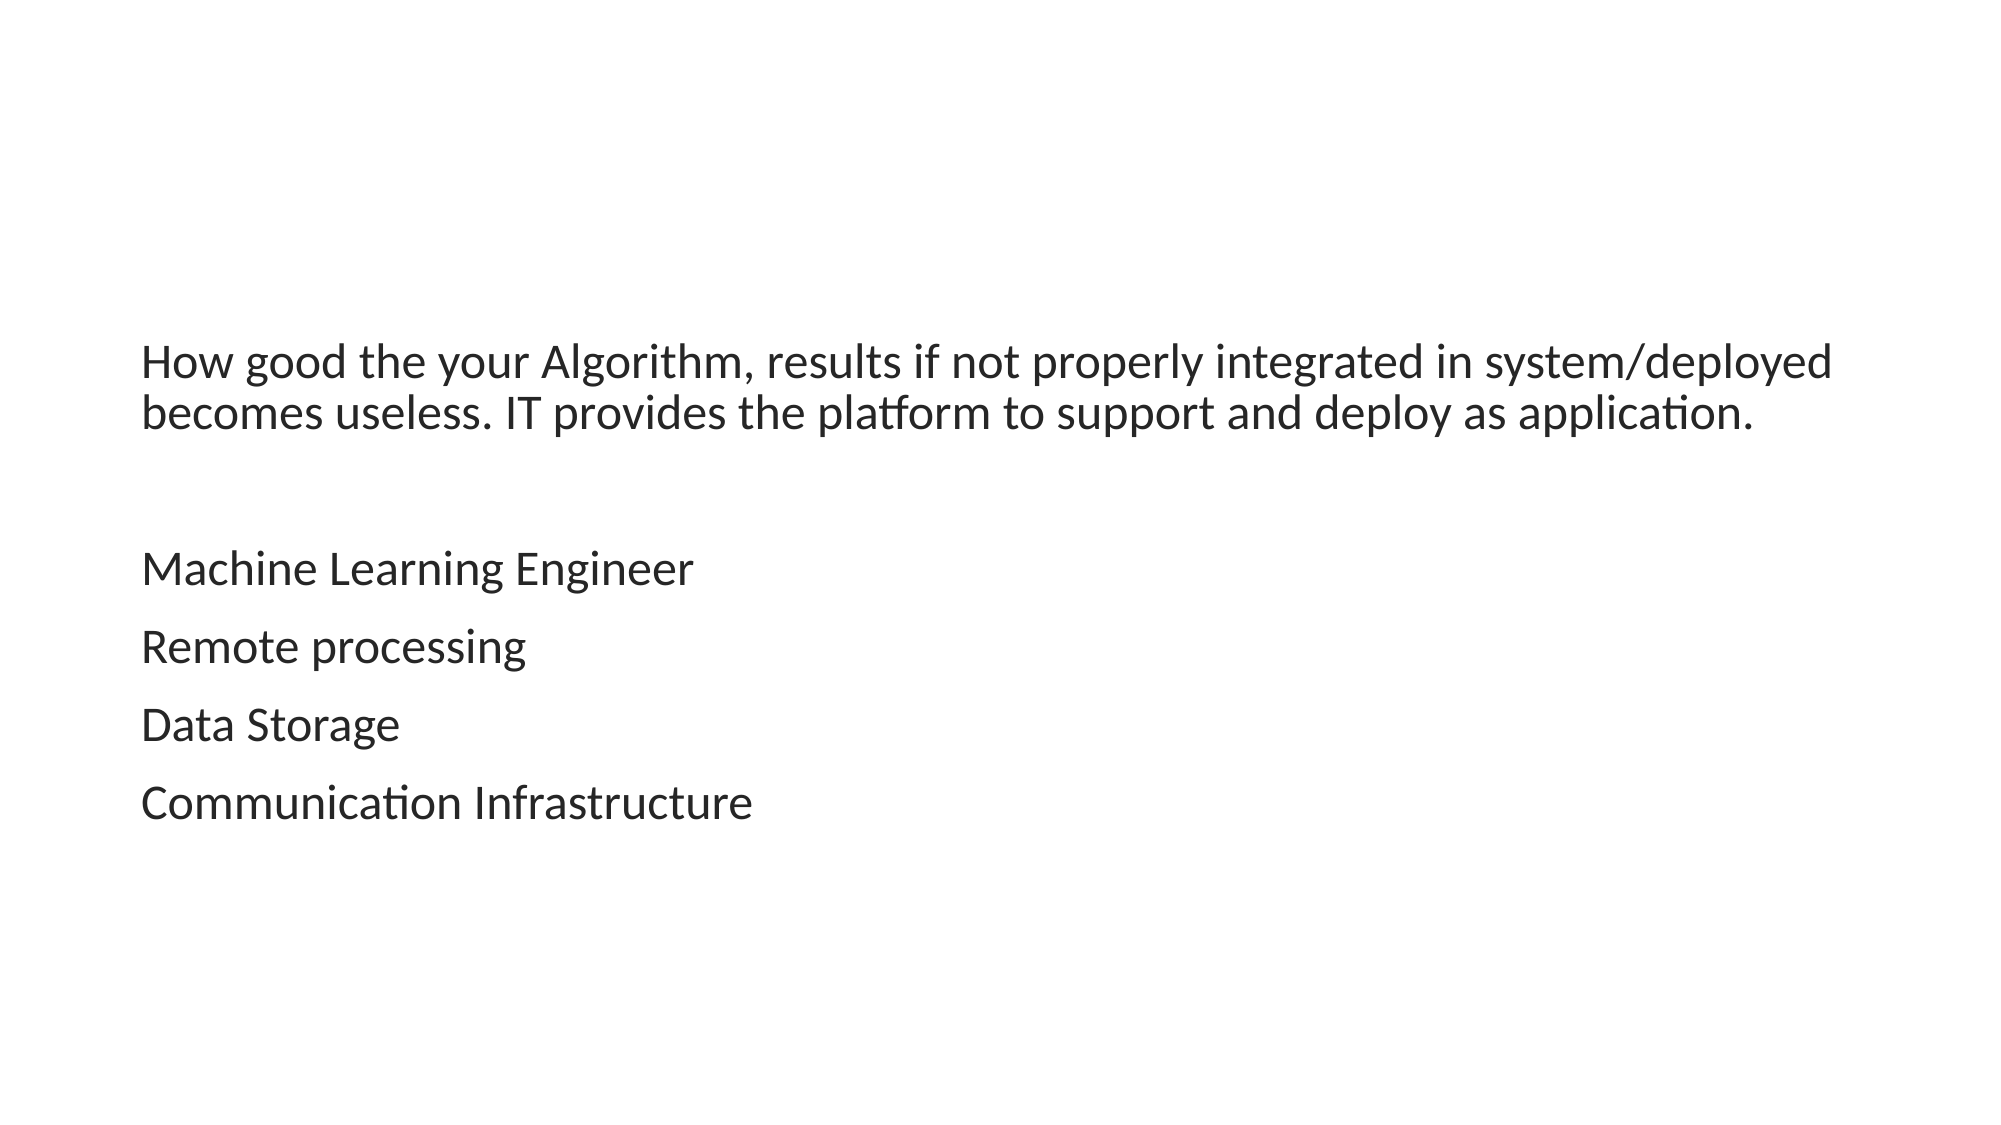

#
How good the your Algorithm, results if not properly integrated in system/deployed becomes useless. IT provides the platform to support and deploy as application.

Machine Learning Engineer
Remote processing
Data Storage
Communication Infrastructure